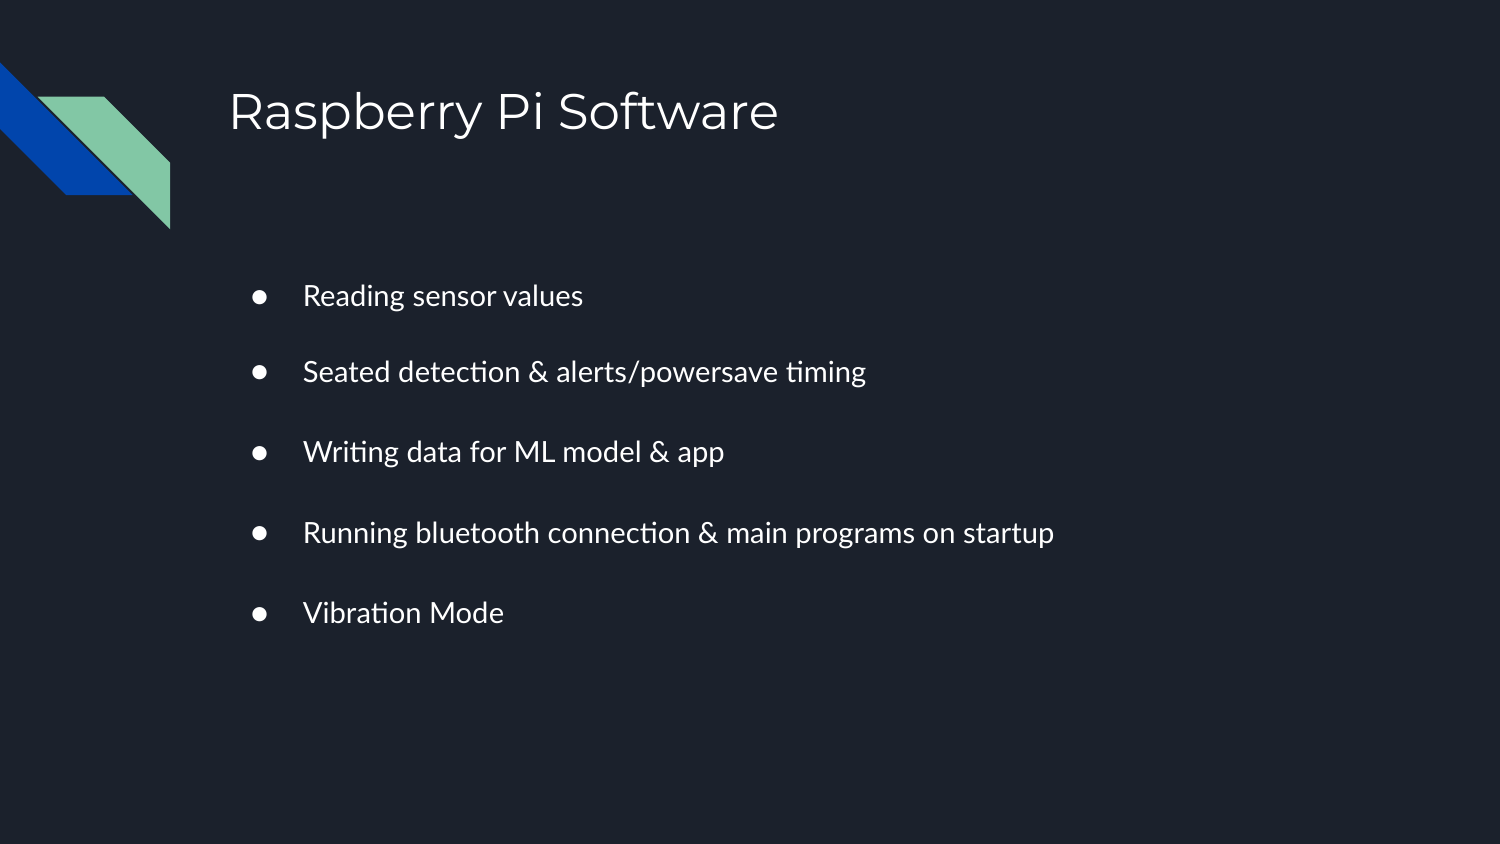

# Raspberry Pi Software
Reading sensor values
Seated detection & alerts/powersave timing
Writing data for ML model & app
Running bluetooth connection & main programs on startup
Vibration Mode